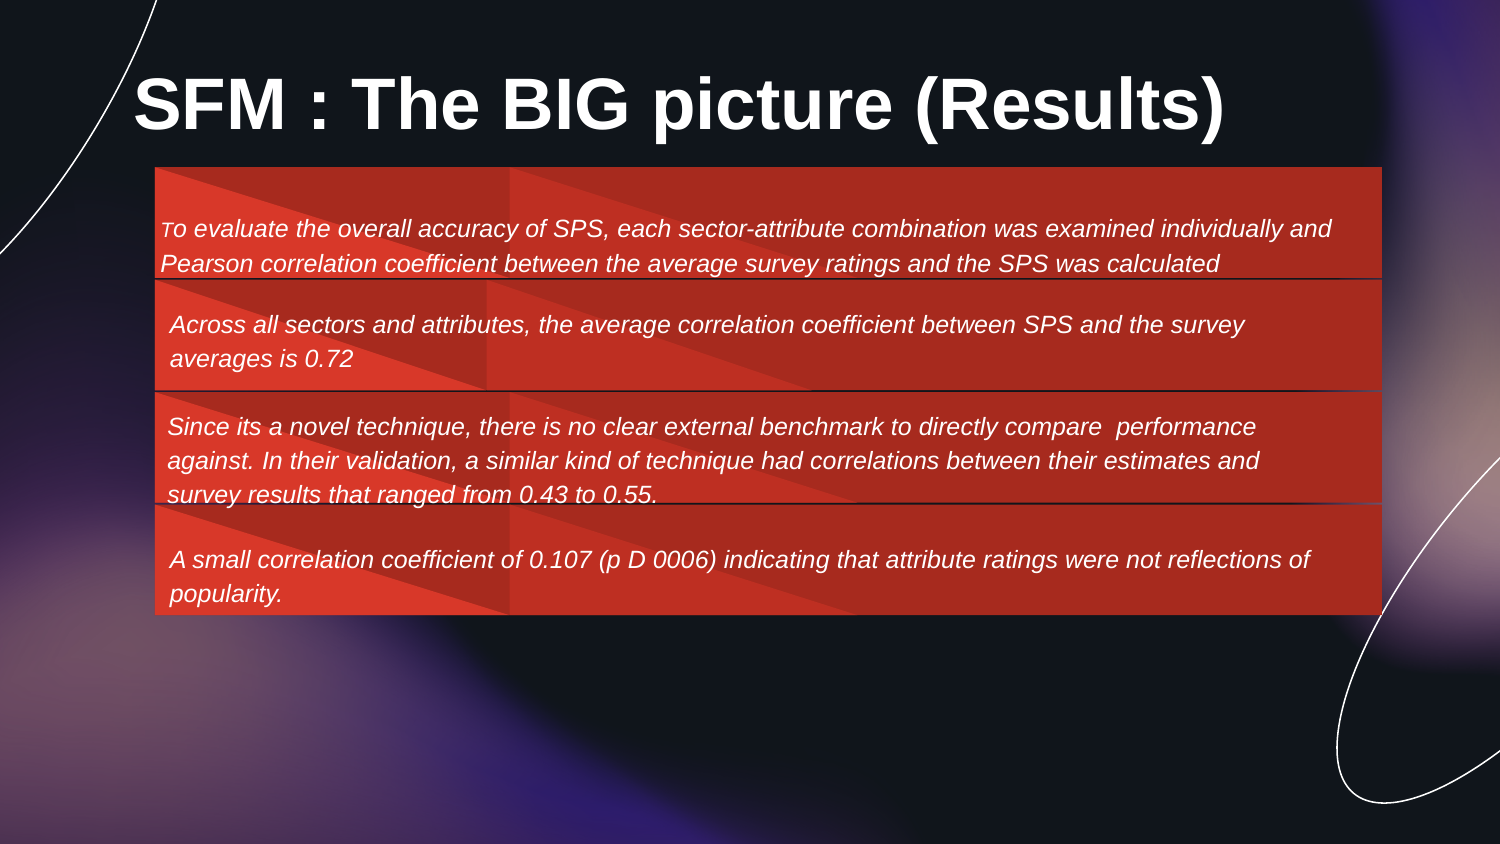

# SFM : The BIG picture (Results)

To evaluate the overall accuracy of SPS, each sector-attribute combination was examined individually and Pearson correlation coefficient between the average survey ratings and the SPS was calculated

Across all sectors and attributes, the average correlation coefficient between SPS and the survey averages is 0.72
Since its a novel technique, there is no clear external benchmark to directly compare  performance against. In their validation, a similar kind of technique had correlations between their estimates and survey results that ranged from 0.43 to 0.55.

A small correlation coefficient of 0.107 (p D 0006) indicating that attribute ratings were not reflections of popularity.